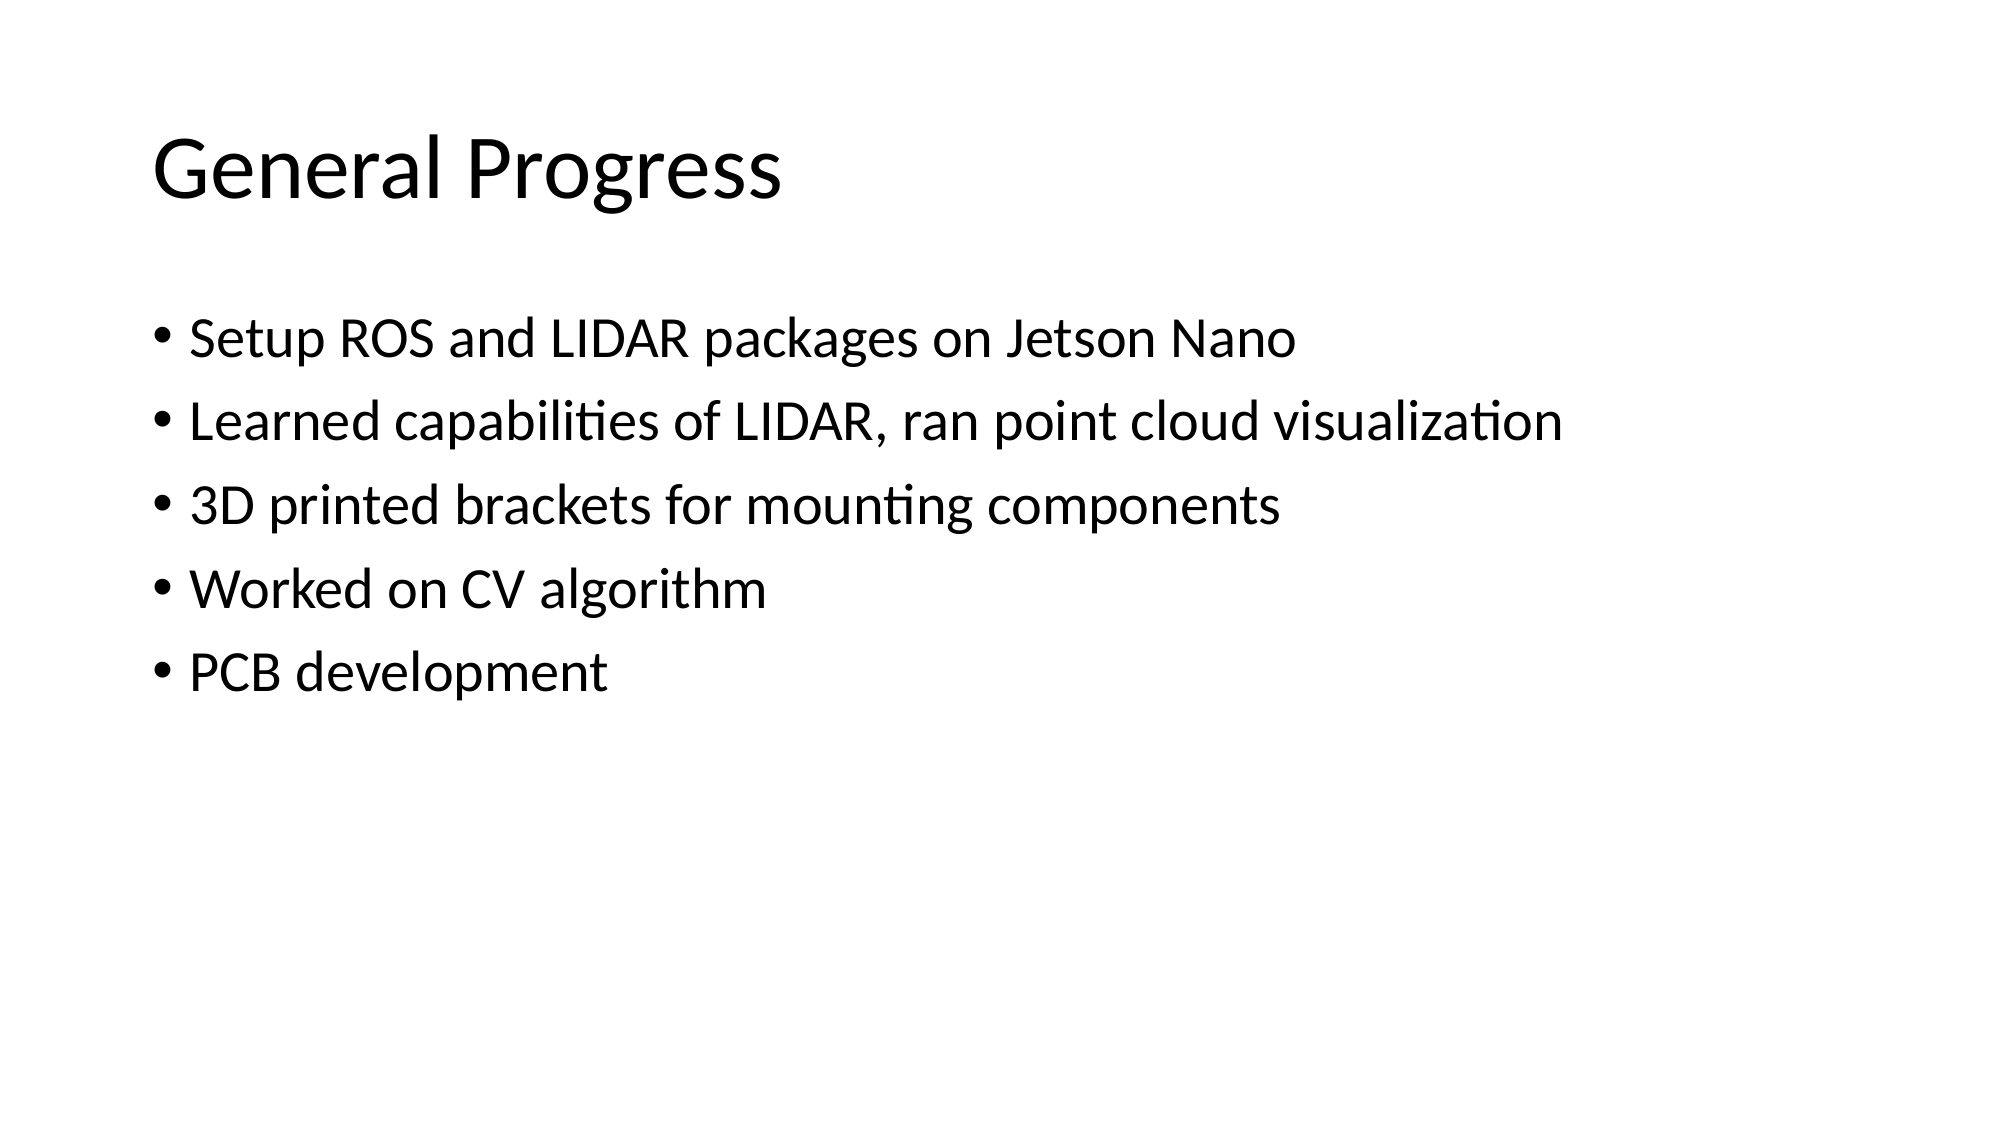

# General Progress
Setup ROS and LIDAR packages on Jetson Nano
Learned capabilities of LIDAR, ran point cloud visualization
3D printed brackets for mounting components
Worked on CV algorithm
PCB development